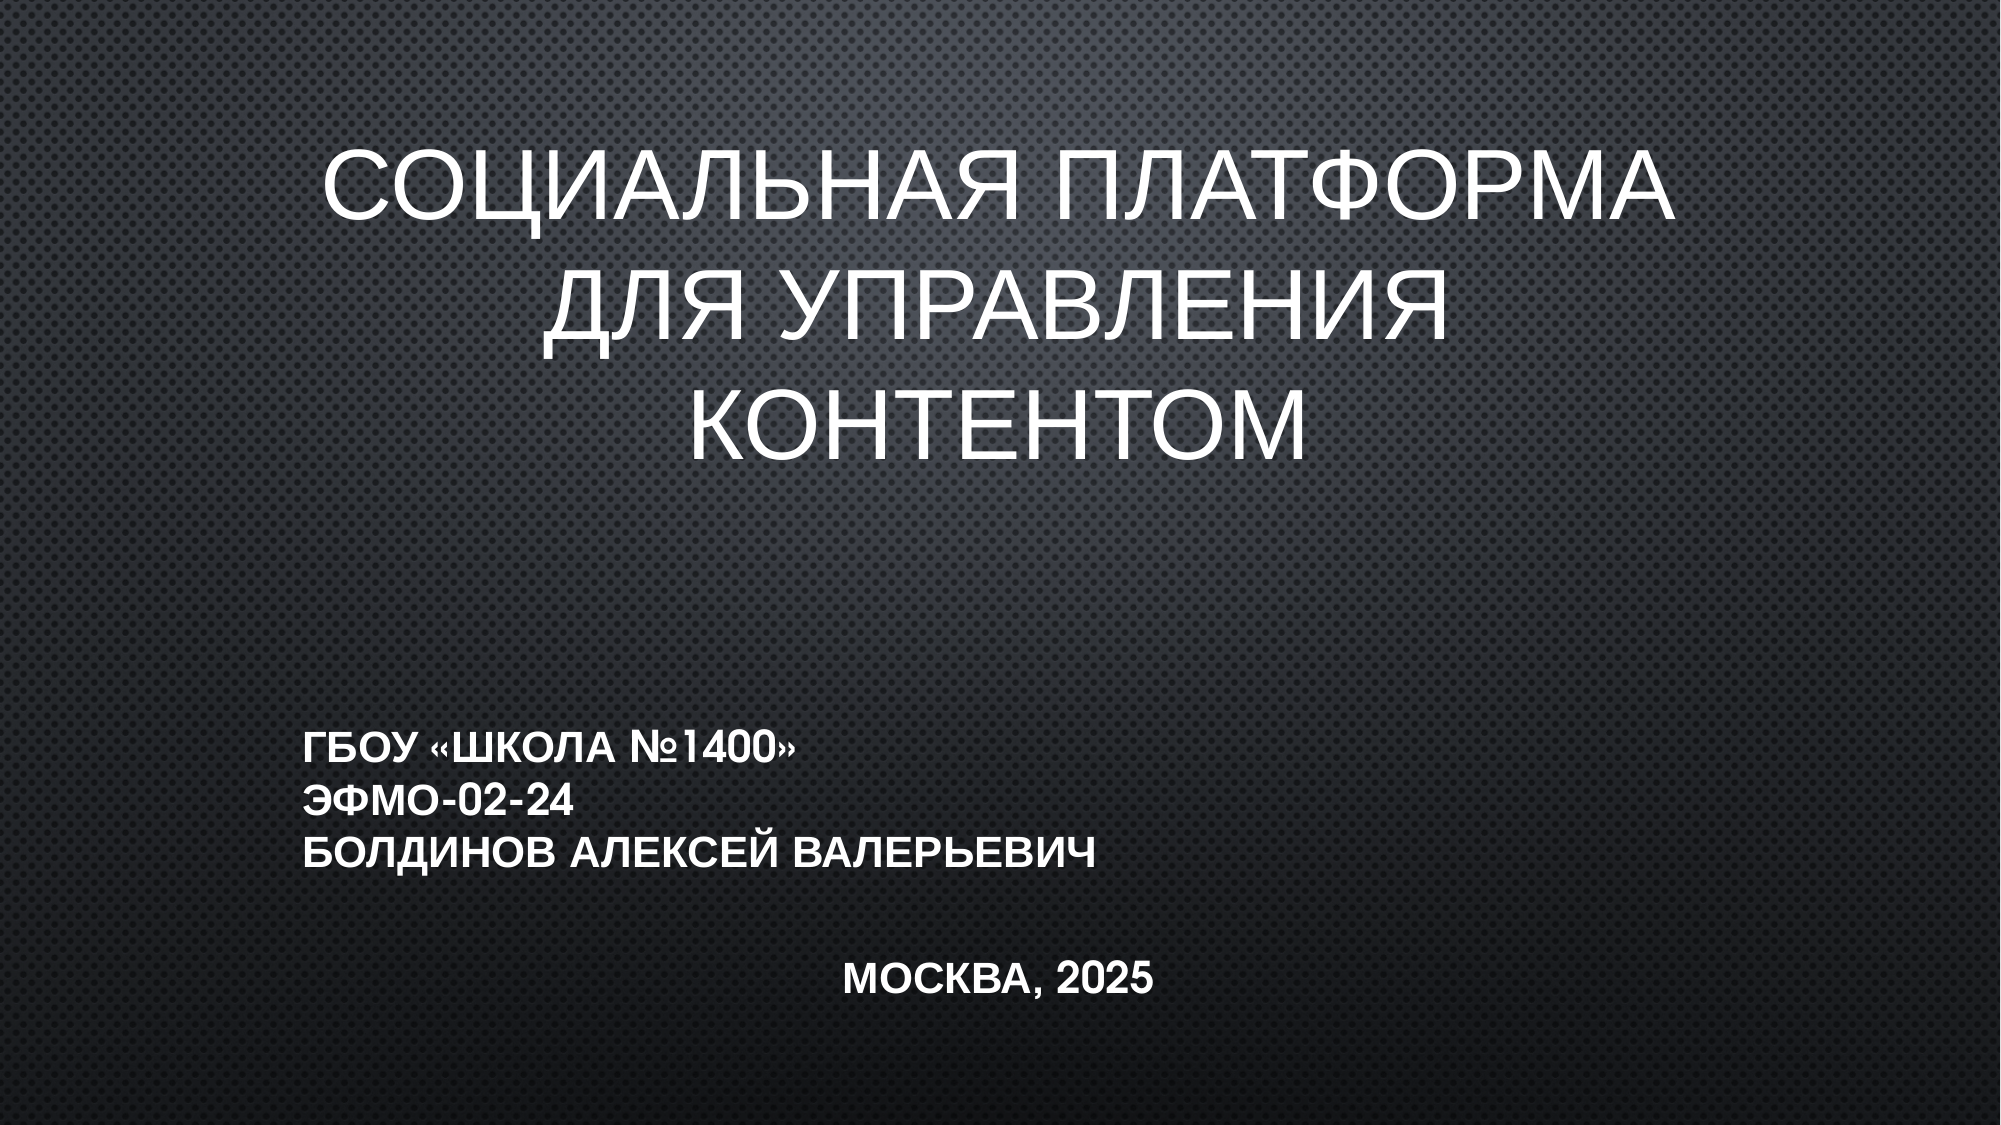

# Социальная платформа для управления контентом

ГБОУ «Школа №1400»
ЭФМО-02-24
Болдинов Алексей Валерьевич
Москва, 2025